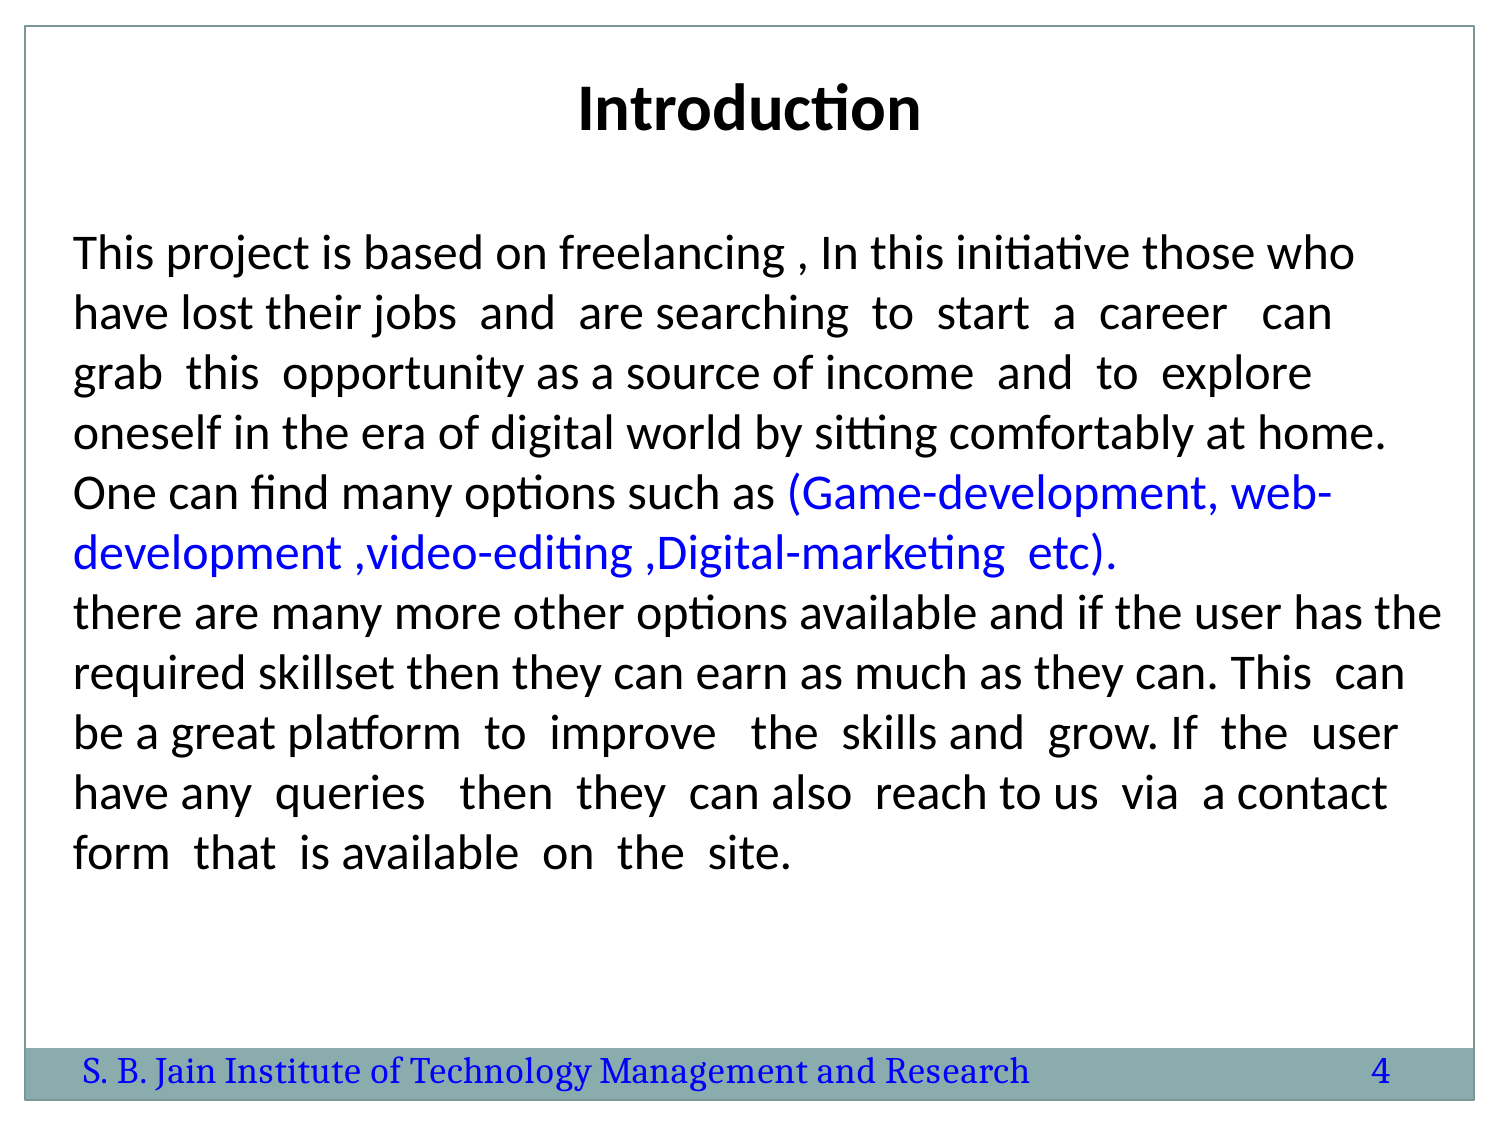

Introduction
This project is based on freelancing , In this initiative those who have lost their jobs  and  are searching  to  start  a  career   can  grab  this  opportunity as a source of income  and  to  explore  oneself in the era of digital world by sitting comfortably at home. One can find many options such as (Game-development, web-development ,video-editing ,Digital-marketing  etc).
there are many more other options available and if the user has the required skillset then they can earn as much as they can. This  can  be a great platform  to  improve   the  skills and  grow. If  the  user  have any  queries   then  they  can also  reach to us  via  a contact  form  that  is available  on  the  site.

S. B. Jain Institute of Technology Management and Research
4